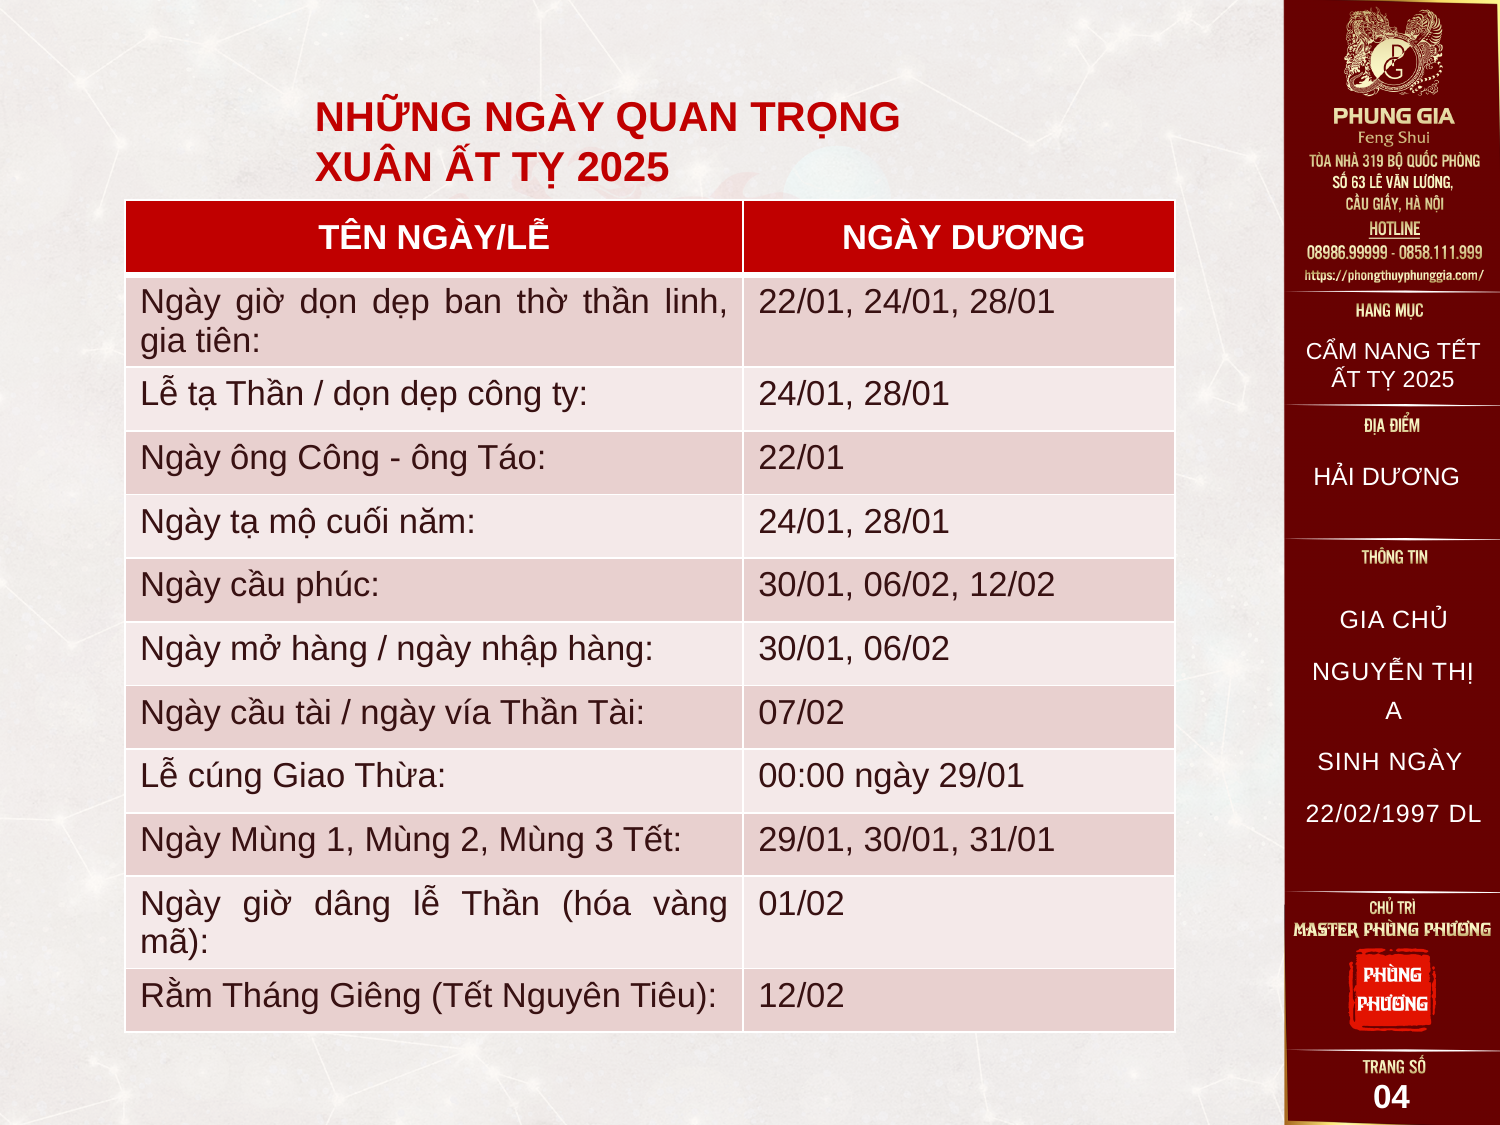

NHỮNG NGÀY QUAN TRỌNG XUÂN ẤT TỴ 2025
| TÊN NGÀY/LỄ | NGÀY DƯƠNG |
| --- | --- |
| Ngày giờ dọn dẹp ban thờ thần linh, gia tiên: | 22/01, 24/01, 28/01 |
| Lễ tạ Thần / dọn dẹp công ty: | 24/01, 28/01 |
| Ngày ông Công - ông Táo: | 22/01 |
| Ngày tạ mộ cuối năm: | 24/01, 28/01 |
| Ngày cầu phúc: | 30/01, 06/02, 12/02 |
| Ngày mở hàng / ngày nhập hàng: | 30/01, 06/02 |
| Ngày cầu tài / ngày vía Thần Tài: | 07/02 |
| Lễ cúng Giao Thừa: | 00:00 ngày 29/01 |
| Ngày Mùng 1, Mùng 2, Mùng 3 Tết: | 29/01, 30/01, 31/01 |
| Ngày giờ dâng lễ Thần (hóa vàng mã): | 01/02 |
| Rằm Tháng Giêng (Tết Nguyên Tiêu): | 12/02 |
CẨM NANG TẾT ẤT TỴ 2025
HẢI DƯƠNG
GIA CHỦ
NGUYỄN THỊ A
SINH NGÀY
22/02/1997 DL
04